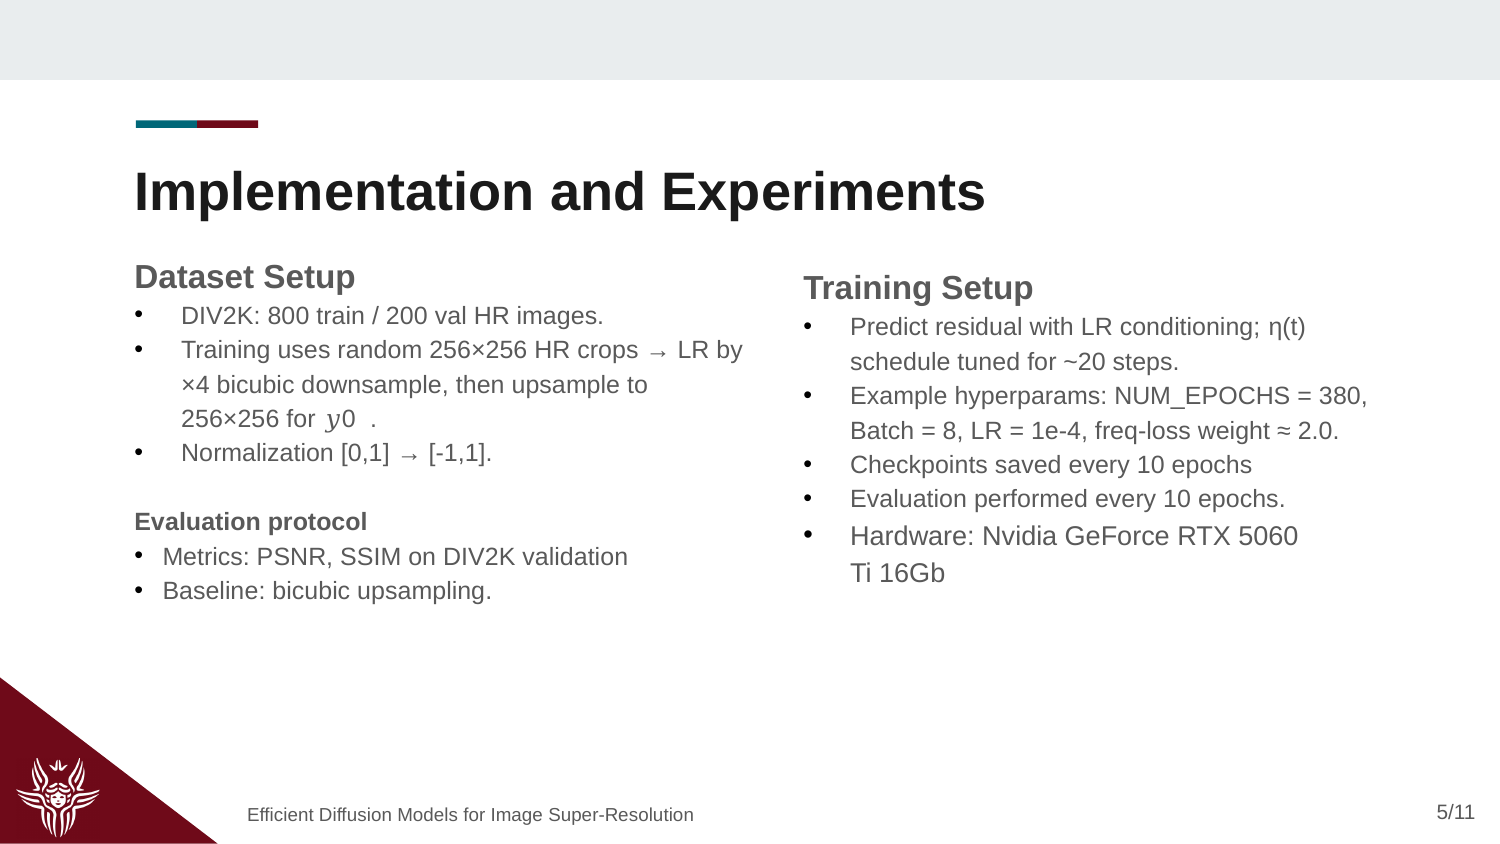

# Implementation and Experiments
Dataset Setup
DIV2K: 800 train / 200 val HR images.
Training uses random 256×256 HR crops → LR by ×4 bicubic downsample, then upsample to 256×256 for 𝑦0 ​ .
Normalization [0,1] → [-1,1].

Evaluation protocol
Metrics: PSNR, SSIM on DIV2K validation
Baseline: bicubic upsampling.
Training Setup
Predict residual with LR conditioning; η(t) schedule tuned for ~20 steps.
Example hyperparams: NUM_EPOCHS = 380, Batch = 8, LR = 1e-4, freq-loss weight ≈ 2.0.
Checkpoints saved every 10 epochs
Evaluation performed every 10 epochs.
Hardware: Nvidia GeForce RTX 5060 Ti 16Gb
5/11
Efficient Diffusion Models for Image Super-Resolution